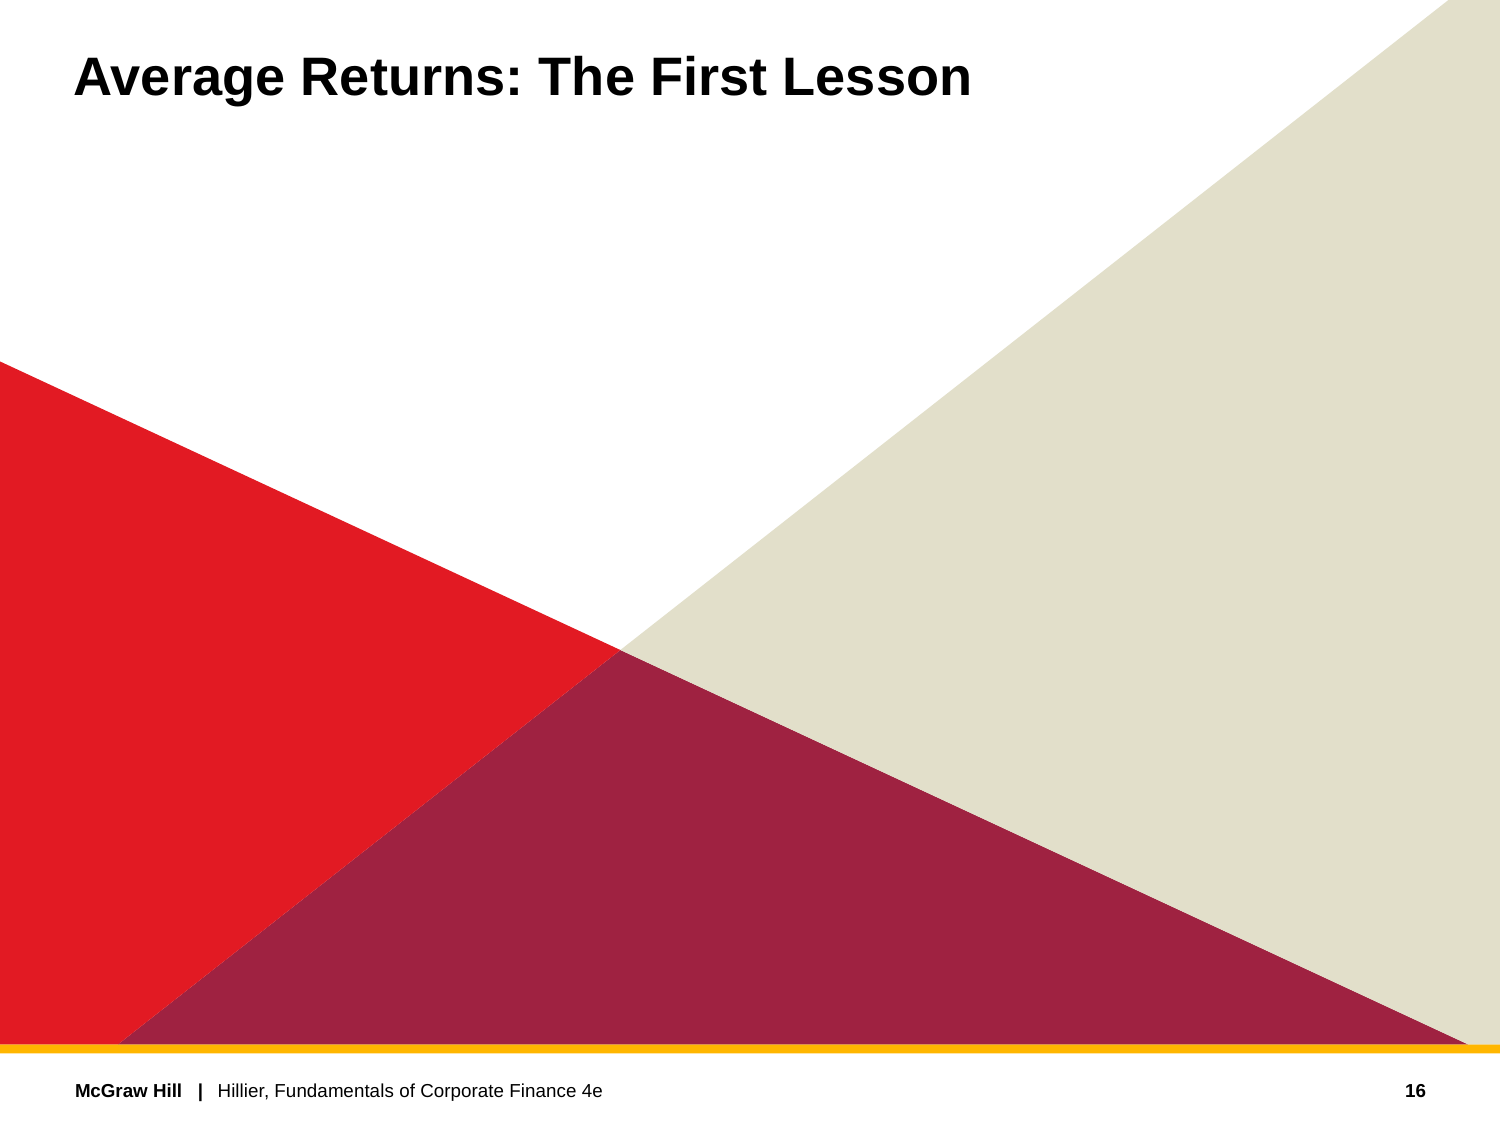

# Average Returns: The First Lesson
16
Hillier, Fundamentals of Corporate Finance 4e